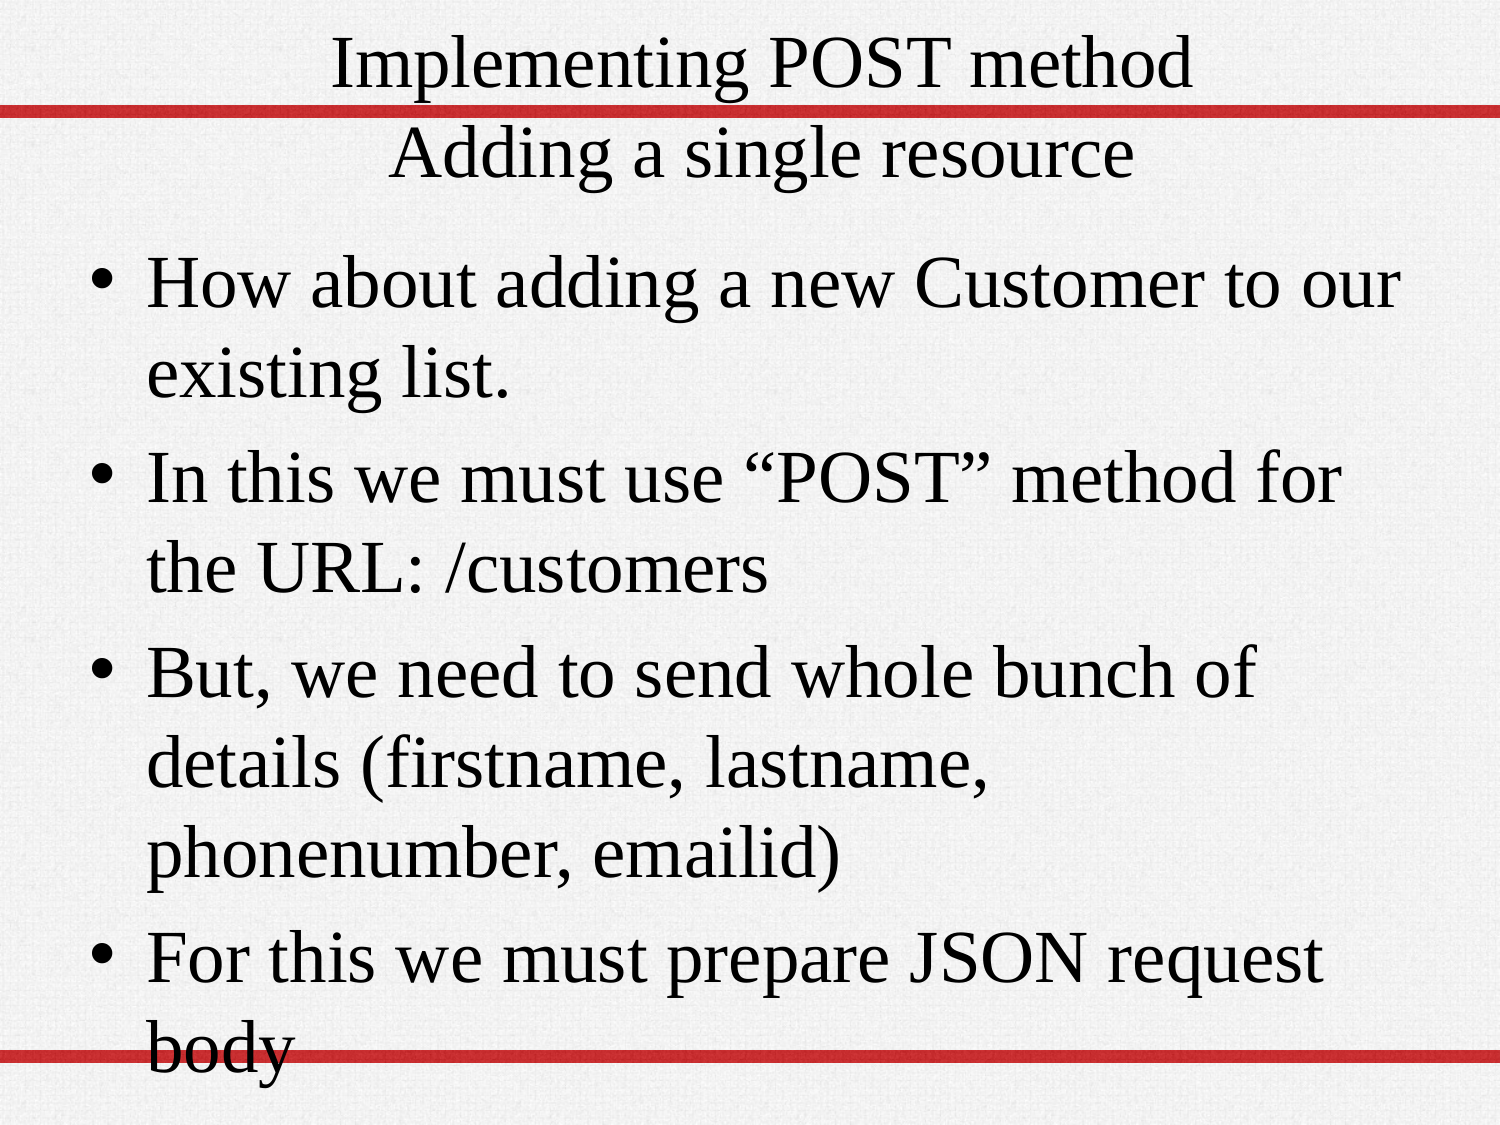

# Implementing POST method Adding a single resource
How about adding a new Customer to our existing list.
In this we must use “POST” method for the URL: /customers
But, we need to send whole bunch of details (firstname, lastname, phonenumber, emailid)
For this we must prepare JSON request body
49